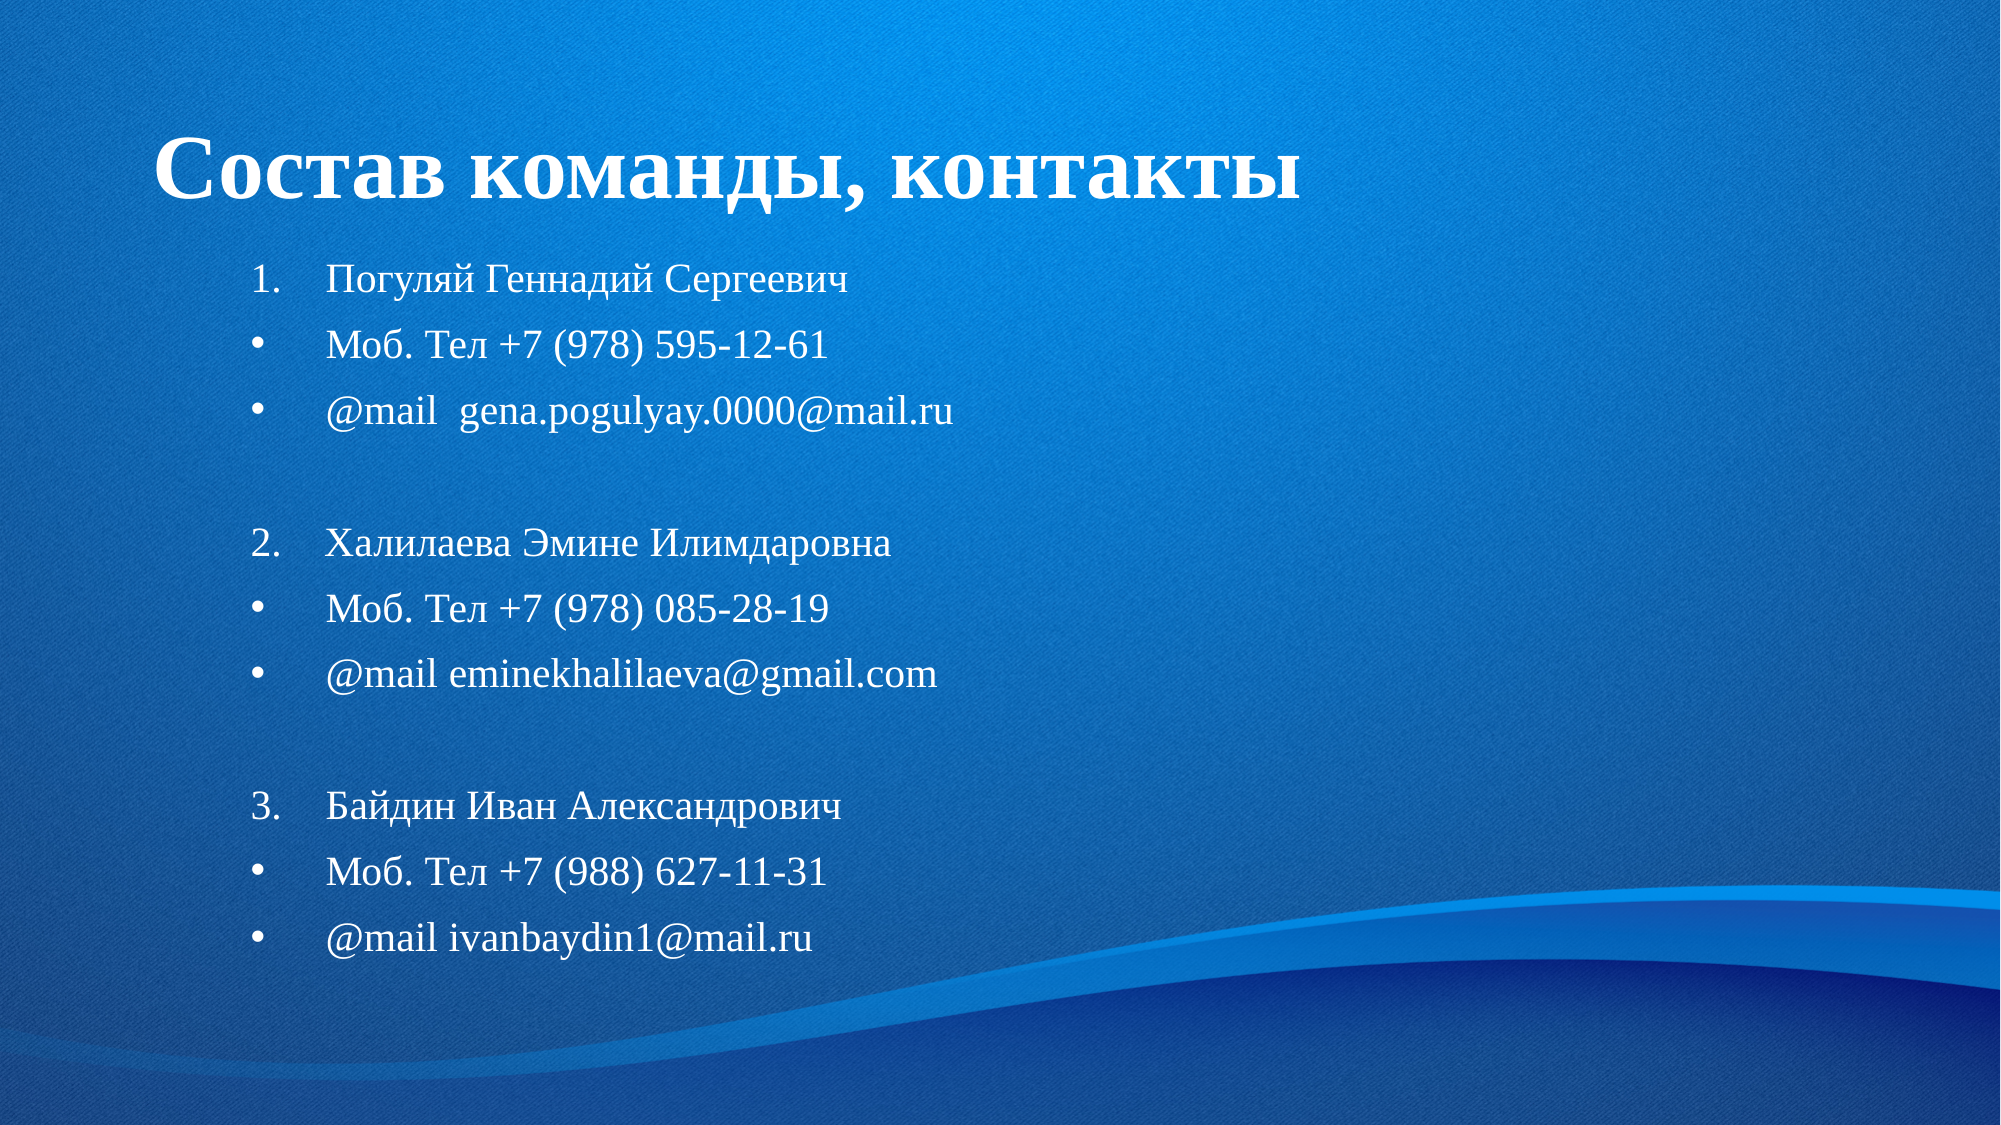

# Состав команды, контакты
Погуляй Геннадий Сергеевич
Моб. Тел +7 (978) 595-12-61
@mail  gena.pogulyay.0000@mail.ru

2.    Халилаева Эмине Илимдаровна
Моб. Тел +7 (978) 085-28-19
@mail eminekhalilaeva@gmail.com

Байдин Иван Александрович
Моб. Тел +7 (988) 627-11-31
@mail ivanbaydin1@mail.ru